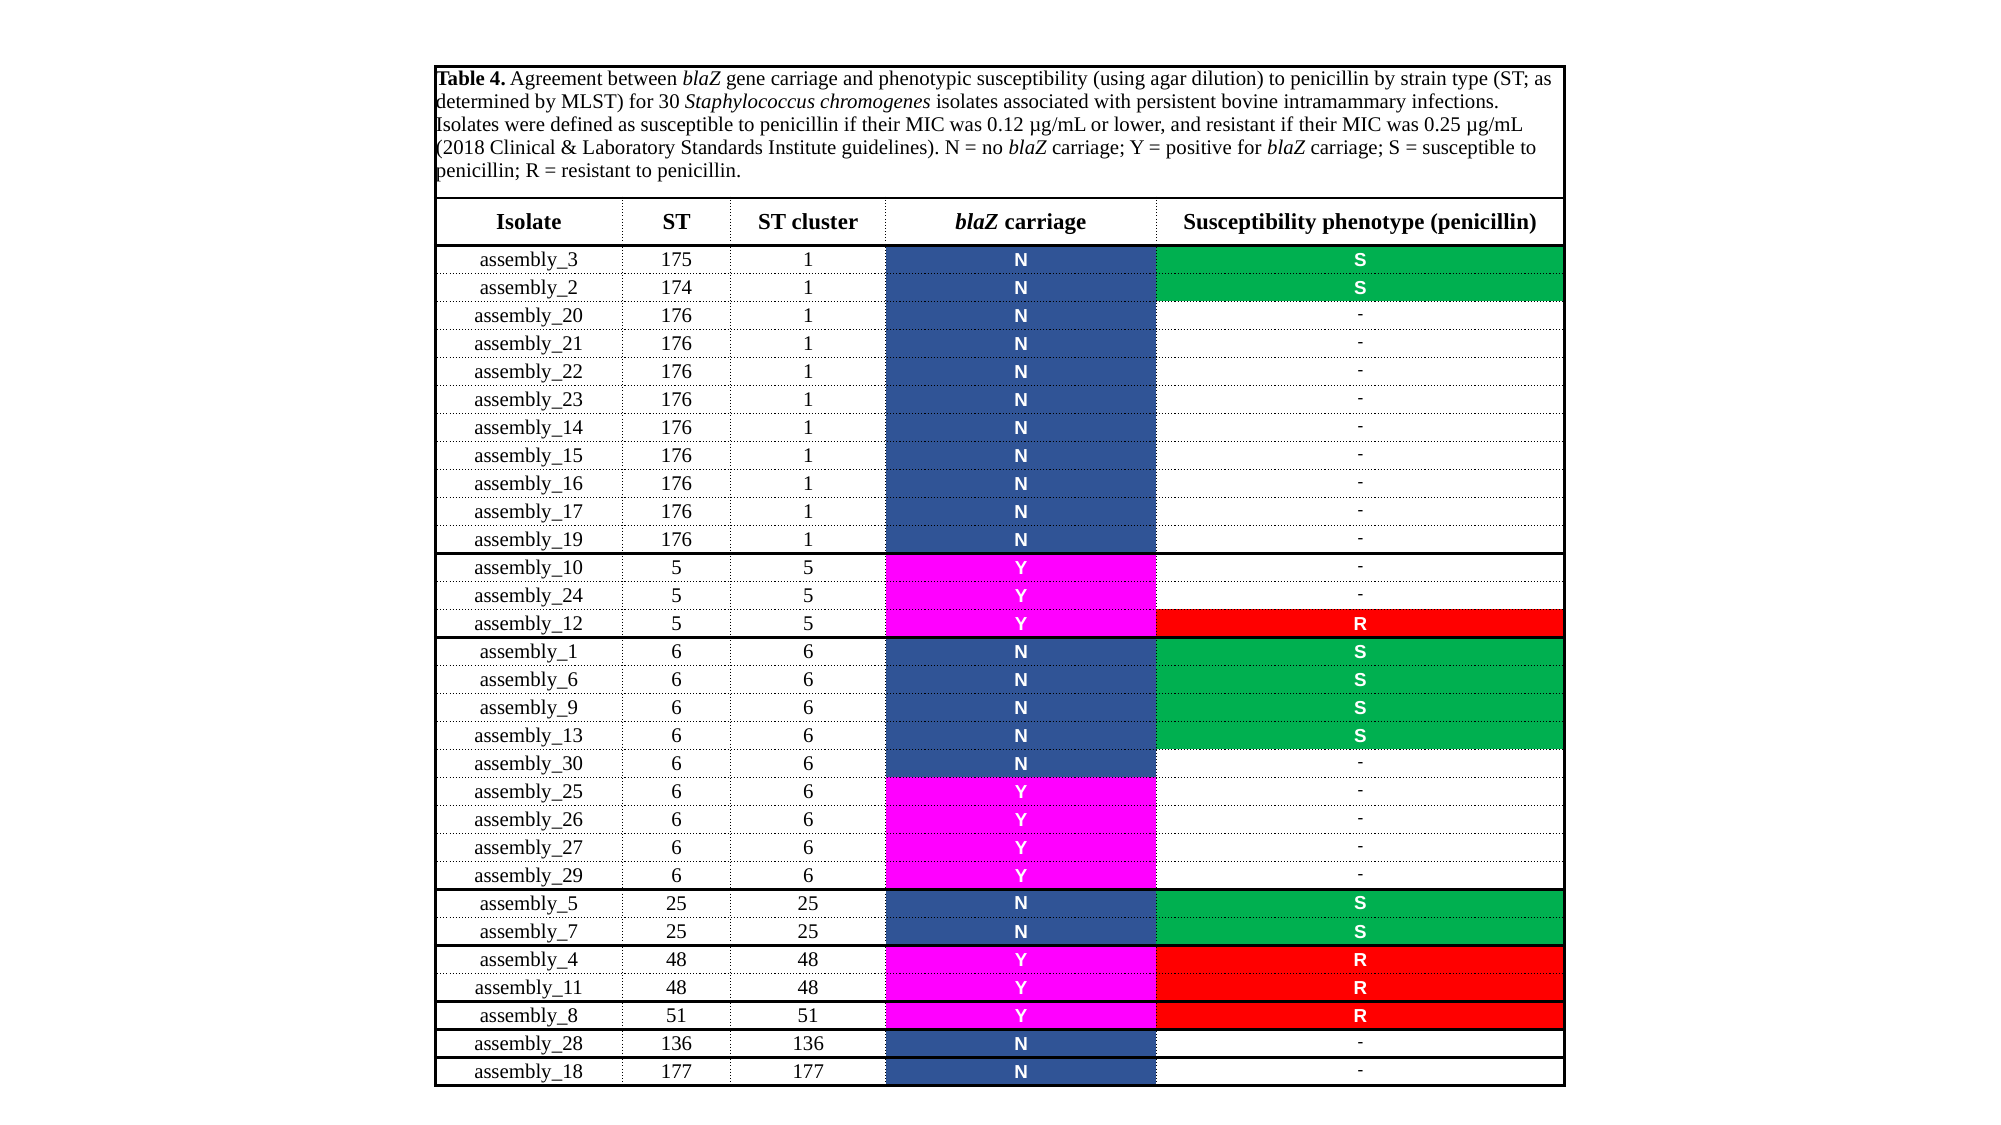

| Table 4. Agreement between blaZ gene carriage and phenotypic susceptibility (using agar dilution) to penicillin by strain type (ST; as determined by MLST) for 30 Staphylococcus chromogenes isolates associated with persistent bovine intramammary infections. Isolates were defined as susceptible to penicillin if their MIC was 0.12 µg/mL or lower, and resistant if their MIC was 0.25 µg/mL (2018 Clinical & Laboratory Standards Institute guidelines). N = no blaZ carriage; Y = positive for blaZ carriage; S = susceptible to penicillin; R = resistant to penicillin. |  |  |  |  |
| --- | --- | --- | --- | --- |
| Isolate | ST | ST cluster | blaZ carriage | Susceptibility phenotype (penicillin) |
| assembly\_3 | 175 | 1 | N | S |
| assembly\_2 | 174 | 1 | N | S |
| assembly\_20 | 176 | 1 | N | - |
| assembly\_21 | 176 | 1 | N | - |
| assembly\_22 | 176 | 1 | N | - |
| assembly\_23 | 176 | 1 | N | - |
| assembly\_14 | 176 | 1 | N | - |
| assembly\_15 | 176 | 1 | N | - |
| assembly\_16 | 176 | 1 | N | - |
| assembly\_17 | 176 | 1 | N | - |
| assembly\_19 | 176 | 1 | N | - |
| assembly\_10 | 5 | 5 | Y | - |
| assembly\_24 | 5 | 5 | Y | - |
| assembly\_12 | 5 | 5 | Y | R |
| assembly\_1 | 6 | 6 | N | S |
| assembly\_6 | 6 | 6 | N | S |
| assembly\_9 | 6 | 6 | N | S |
| assembly\_13 | 6 | 6 | N | S |
| assembly\_30 | 6 | 6 | N | - |
| assembly\_25 | 6 | 6 | Y | - |
| assembly\_26 | 6 | 6 | Y | - |
| assembly\_27 | 6 | 6 | Y | - |
| assembly\_29 | 6 | 6 | Y | - |
| assembly\_5 | 25 | 25 | N | S |
| assembly\_7 | 25 | 25 | N | S |
| assembly\_4 | 48 | 48 | Y | R |
| assembly\_11 | 48 | 48 | Y | R |
| assembly\_8 | 51 | 51 | Y | R |
| assembly\_28 | 136 | 136 | N | - |
| assembly\_18 | 177 | 177 | N | - |